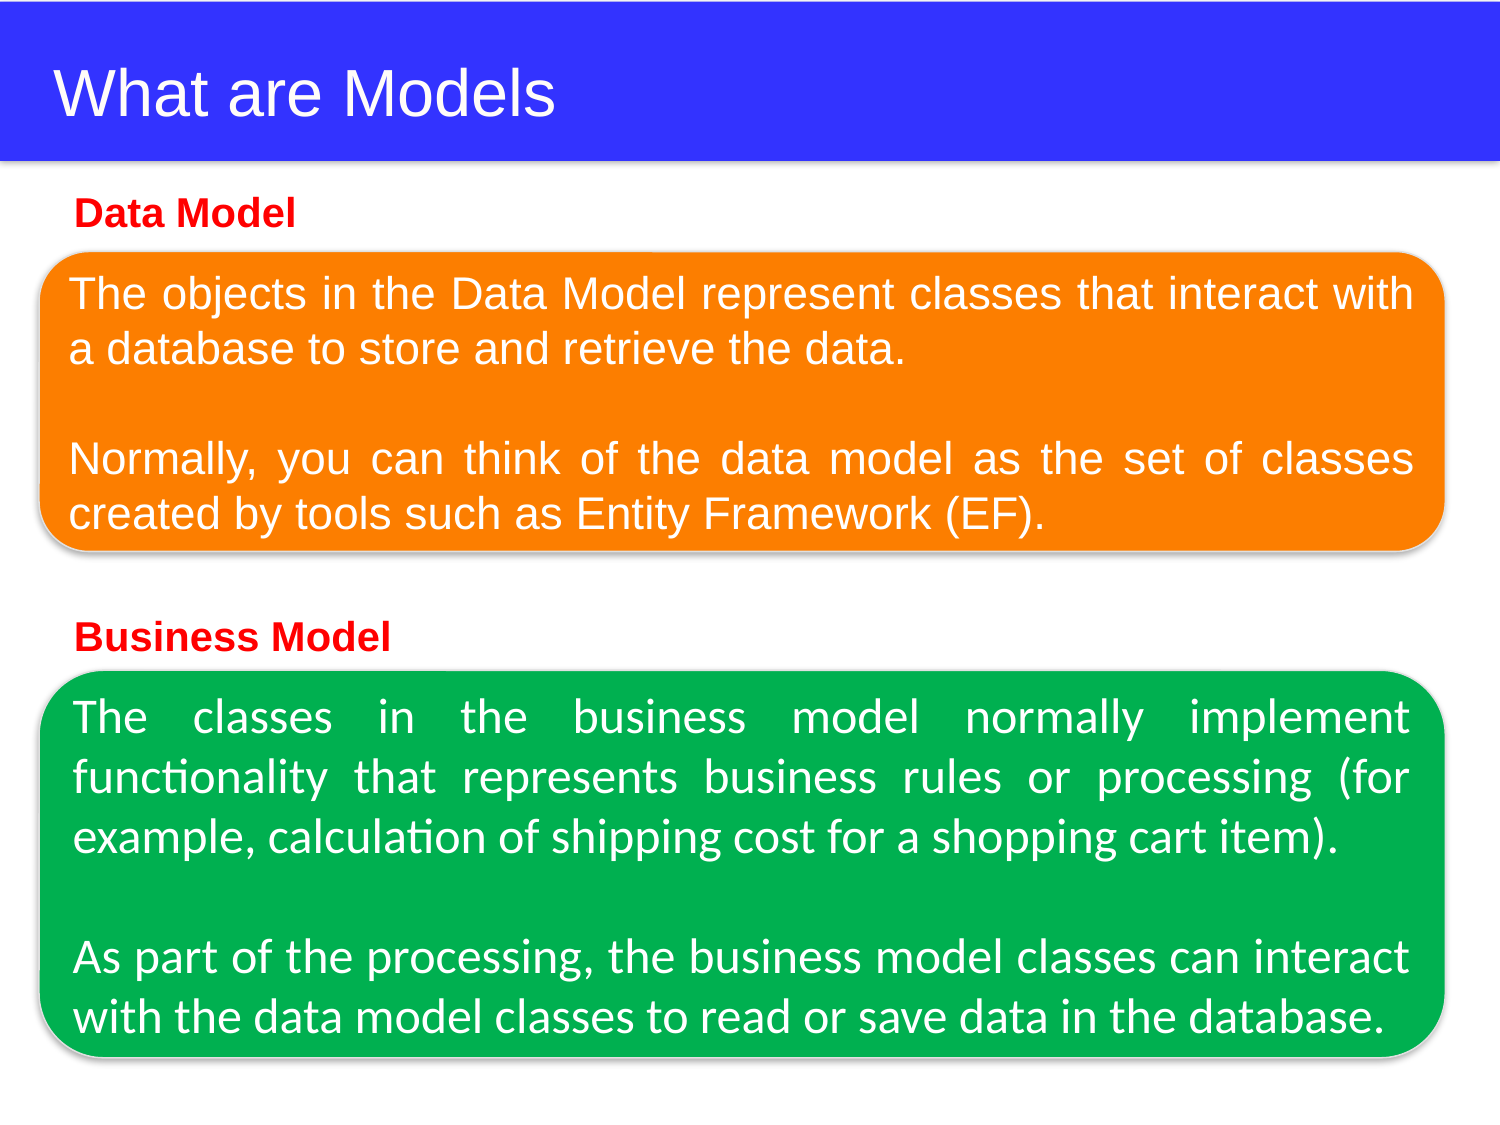

# What are Models
Data Model
The objects in the Data Model represent classes that interact with a database to store and retrieve the data.

Normally, you can think of the data model as the set of classes created by tools such as Entity Framework (EF).
Business Model
The classes in the business model normally implement functionality that represents business rules or processing (for example, calculation of shipping cost for a shopping cart item).

As part of the processing, the business model classes can interact with the data model classes to read or save data in the database.